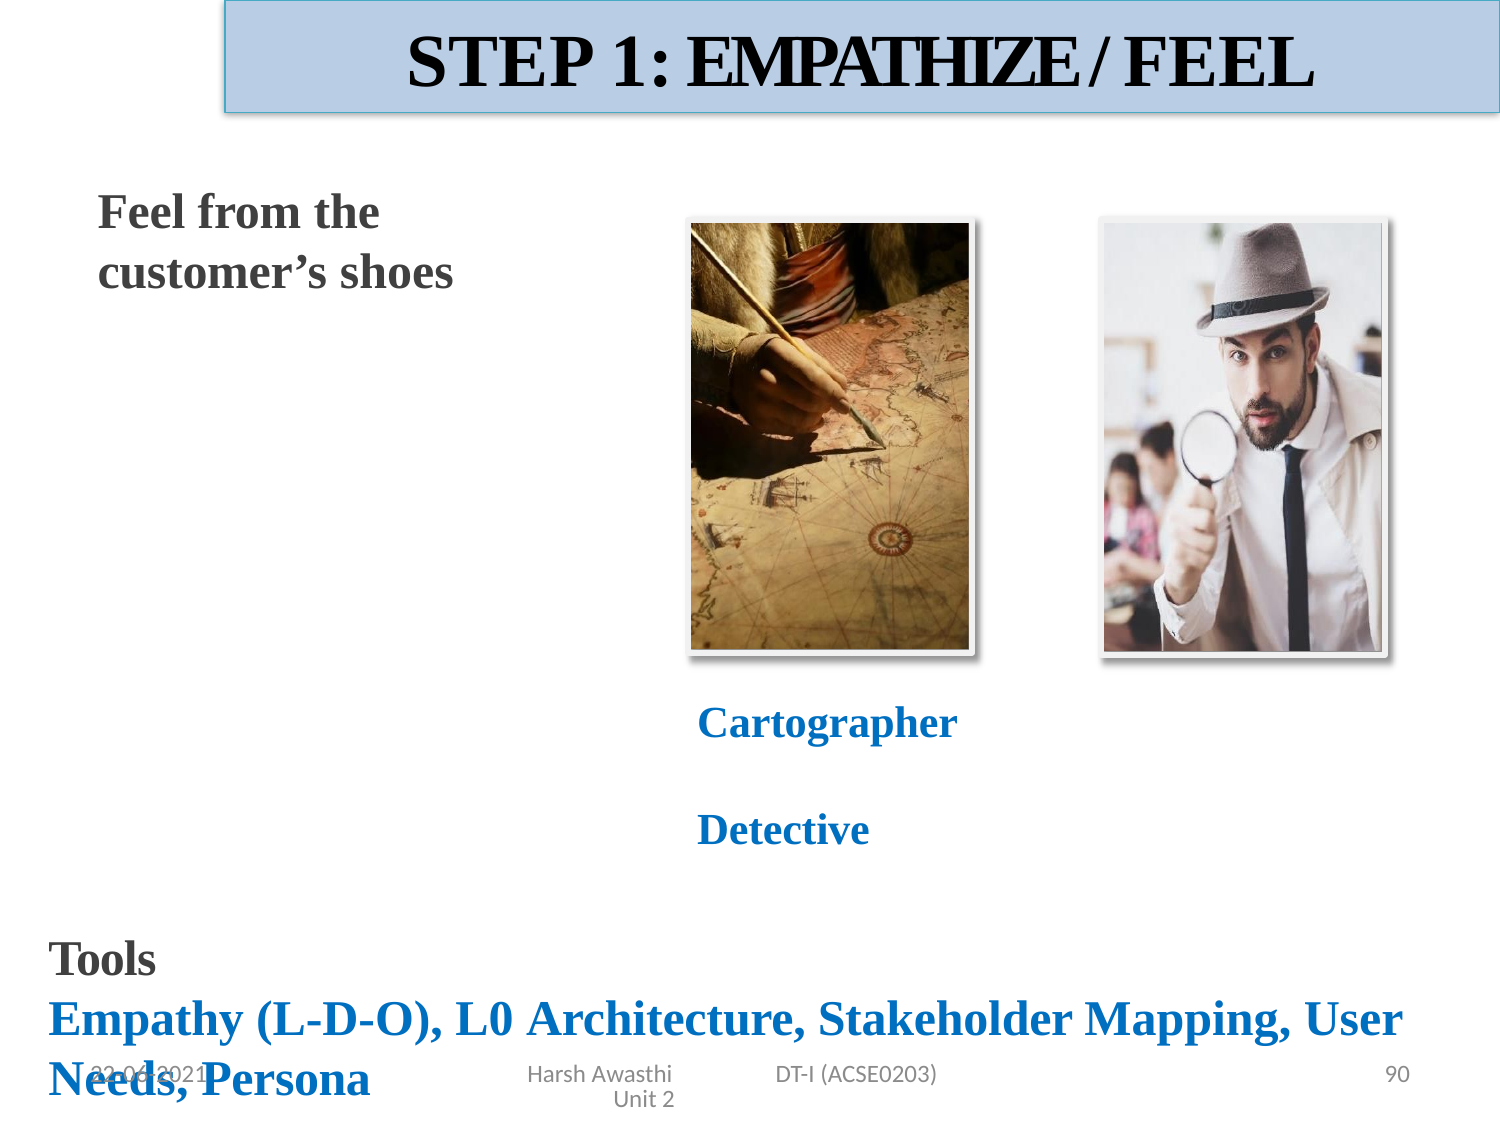

STEP 1: EMPATHIZE / FEEL
Feel from the customer’s shoes

Cartographer	Detective

Tools
Empathy (L-D-O), L0 Architecture, Stakeholder Mapping, User Needs, Persona
22-06-2021
Harsh Awasthi                  DT-I (ACSE0203)                    Unit 2
90